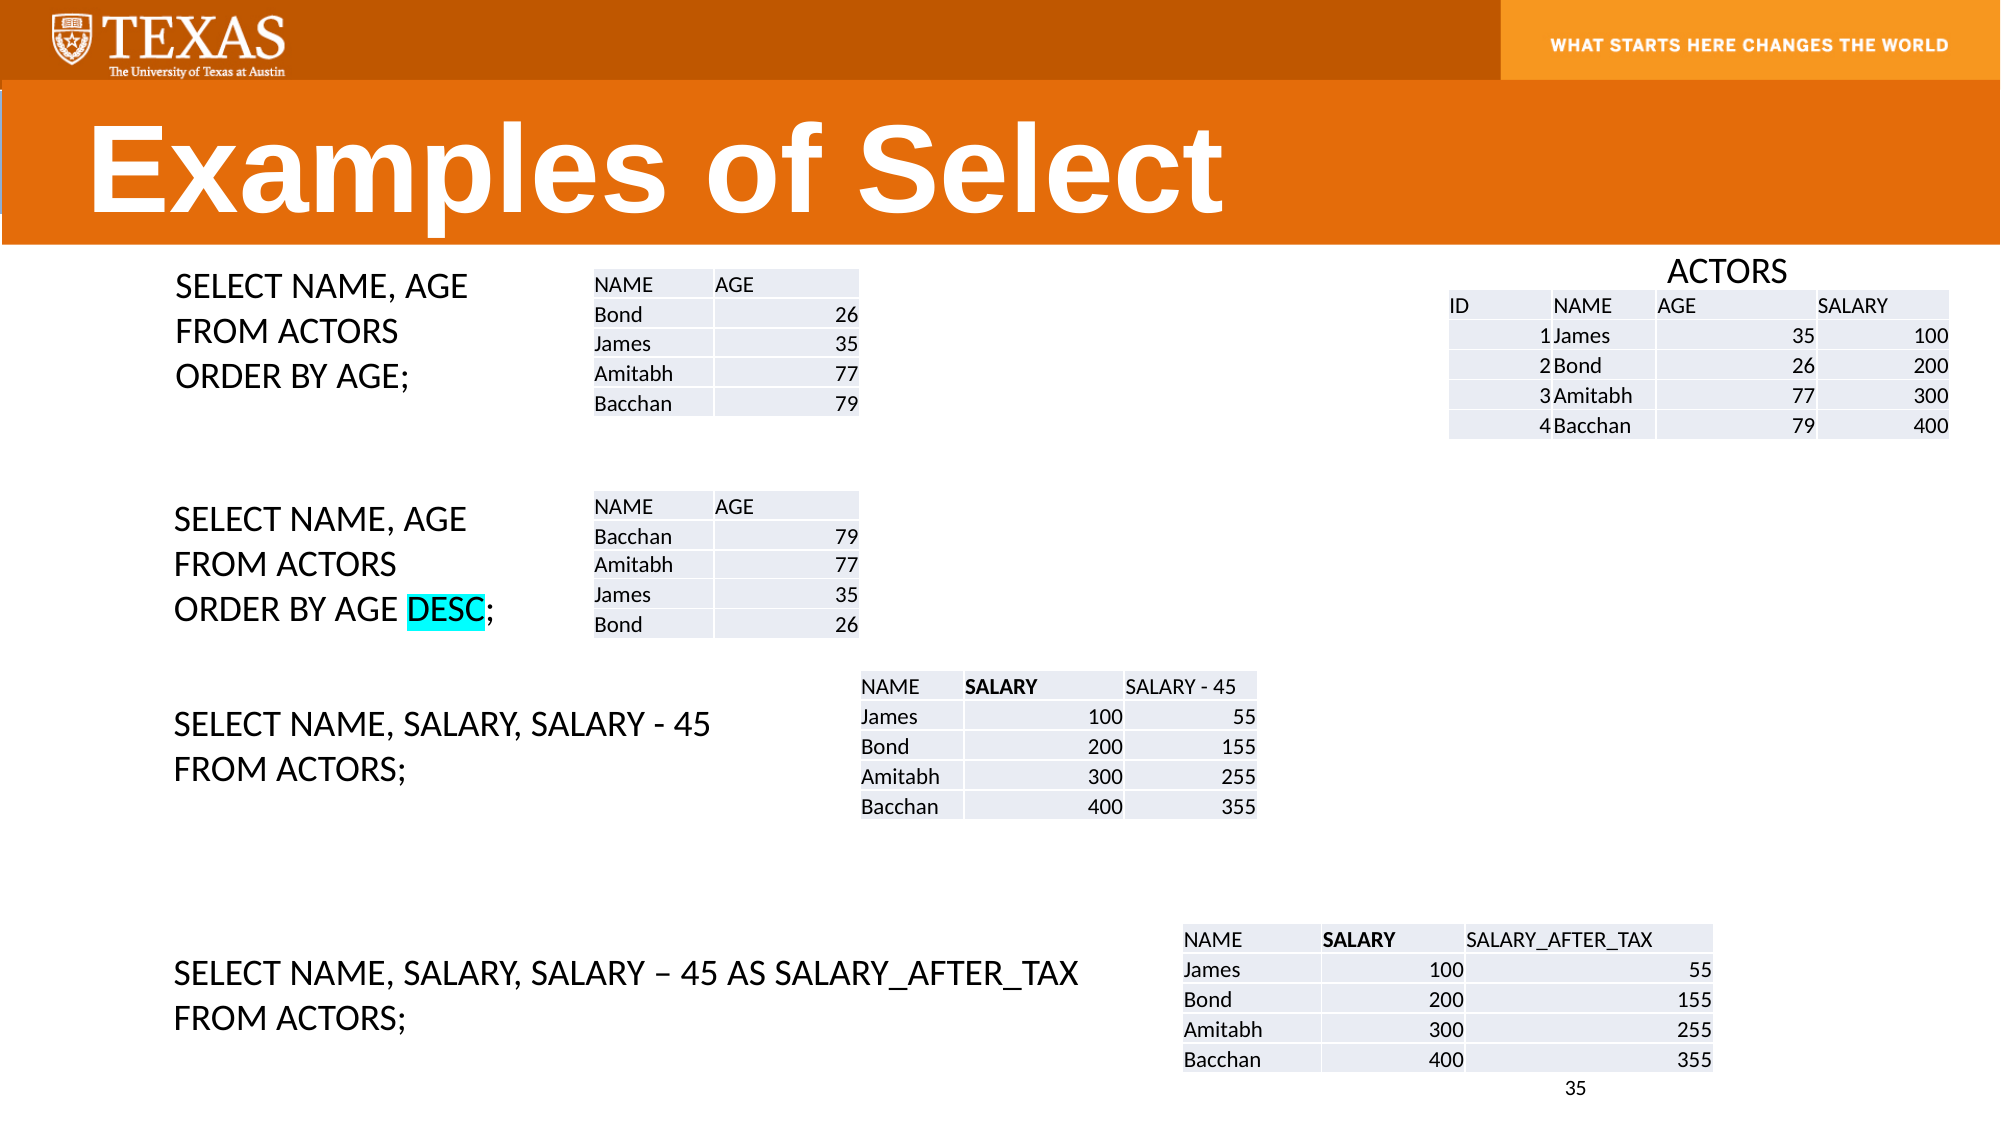

Examples of Select

ACTORS
SELECT NAME, AGE
FROM ACTORS
ORDER BY AGE;

| NAME | AGE |
| --- | --- |
| Bond | 26 |
| James | 35 |
| Amitabh | 77 |
| Bacchan | 79 |
| ID | NAME | AGE | SALARY |
| --- | --- | --- | --- |
| 1 | James | 35 | 100 |
| 2 | Bond | 26 | 200 |
| 3 | Amitabh | 77 | 300 |
| 4 | Bacchan | 79 | 400 |
SELECT NAME, AGE
FROM ACTORS
ORDER BY AGE DESC;
| NAME | AGE |
| --- | --- |
| Bacchan | 79 |
| Amitabh | 77 |
| James | 35 |
| Bond | 26 |
| NAME | SALARY | SALARY - 45 |
| --- | --- | --- |
| James | 100 | 55 |
| Bond | 200 | 155 |
| Amitabh | 300 | 255 |
| Bacchan | 400 | 355 |
SELECT NAME, SALARY, SALARY - 45
FROM ACTORS;
| NAME | SALARY | SALARY\_AFTER\_TAX |
| --- | --- | --- |
| James | 100 | 55 |
| Bond | 200 | 155 |
| Amitabh | 300 | 255 |
| Bacchan | 400 | 355 |
SELECT NAME, SALARY, SALARY – 45 AS SALARY_AFTER_TAX
FROM ACTORS;
35